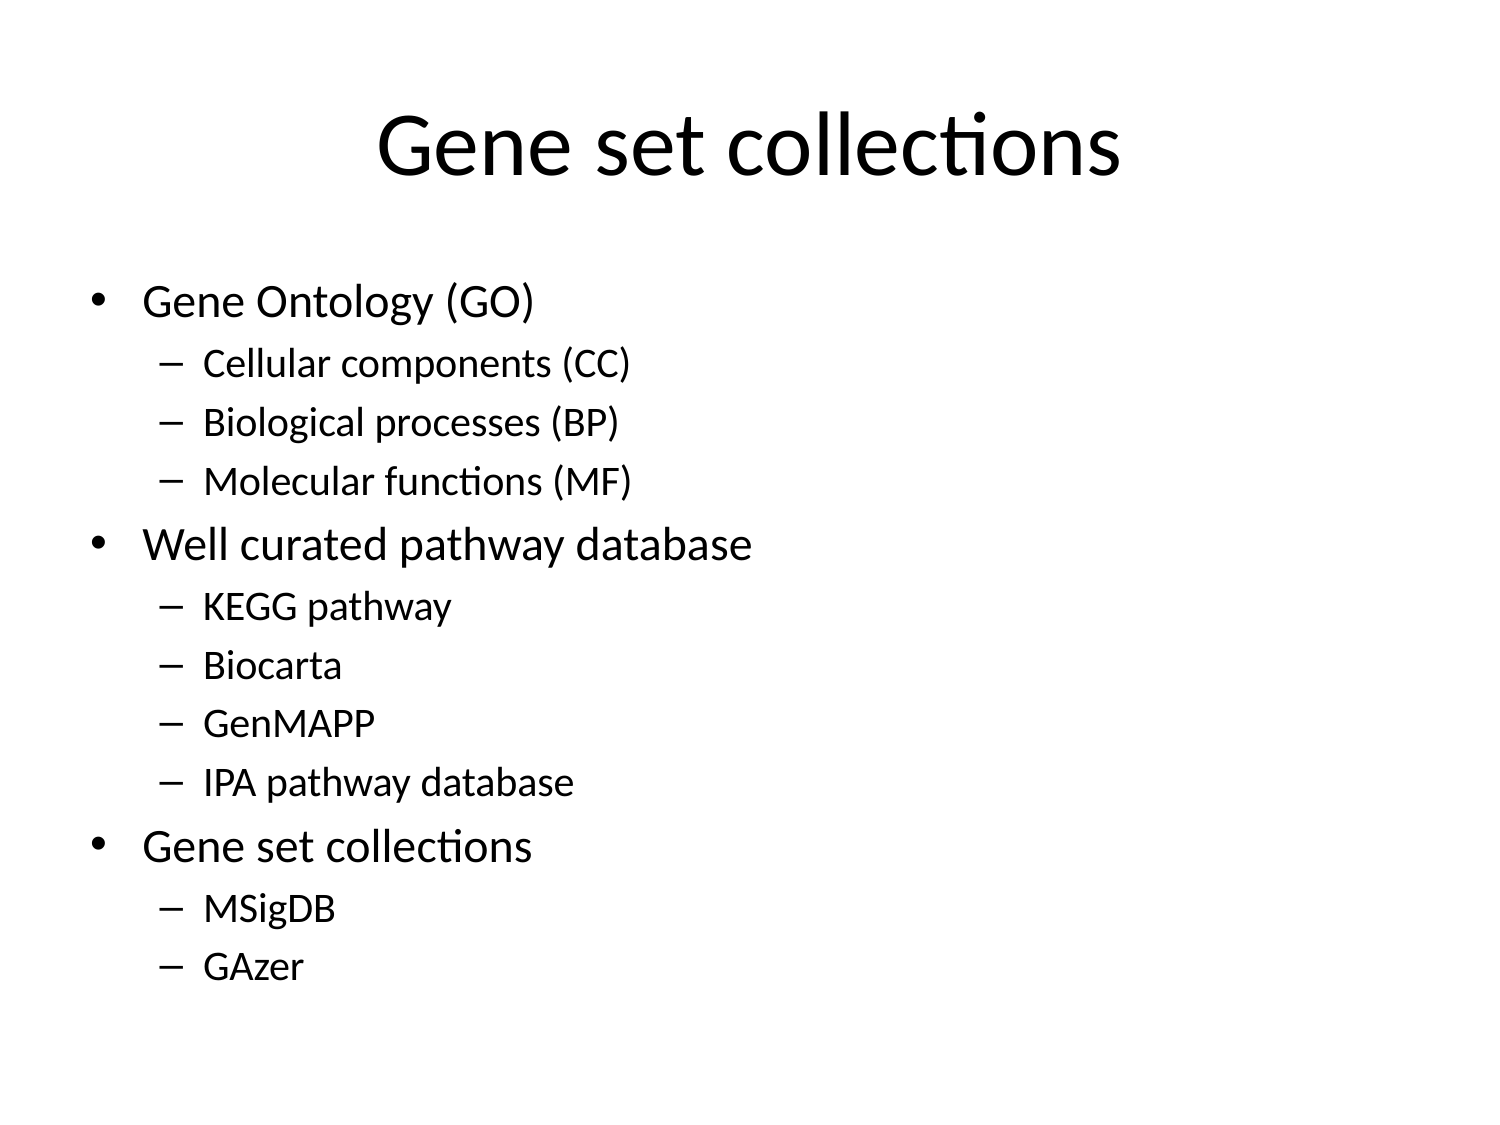

# Gene set collections
Gene Ontology (GO)
Cellular components (CC)
Biological processes (BP)
Molecular functions (MF)
Well curated pathway database
KEGG pathway
Biocarta
GenMAPP
IPA pathway database
Gene set collections
MSigDB
GAzer